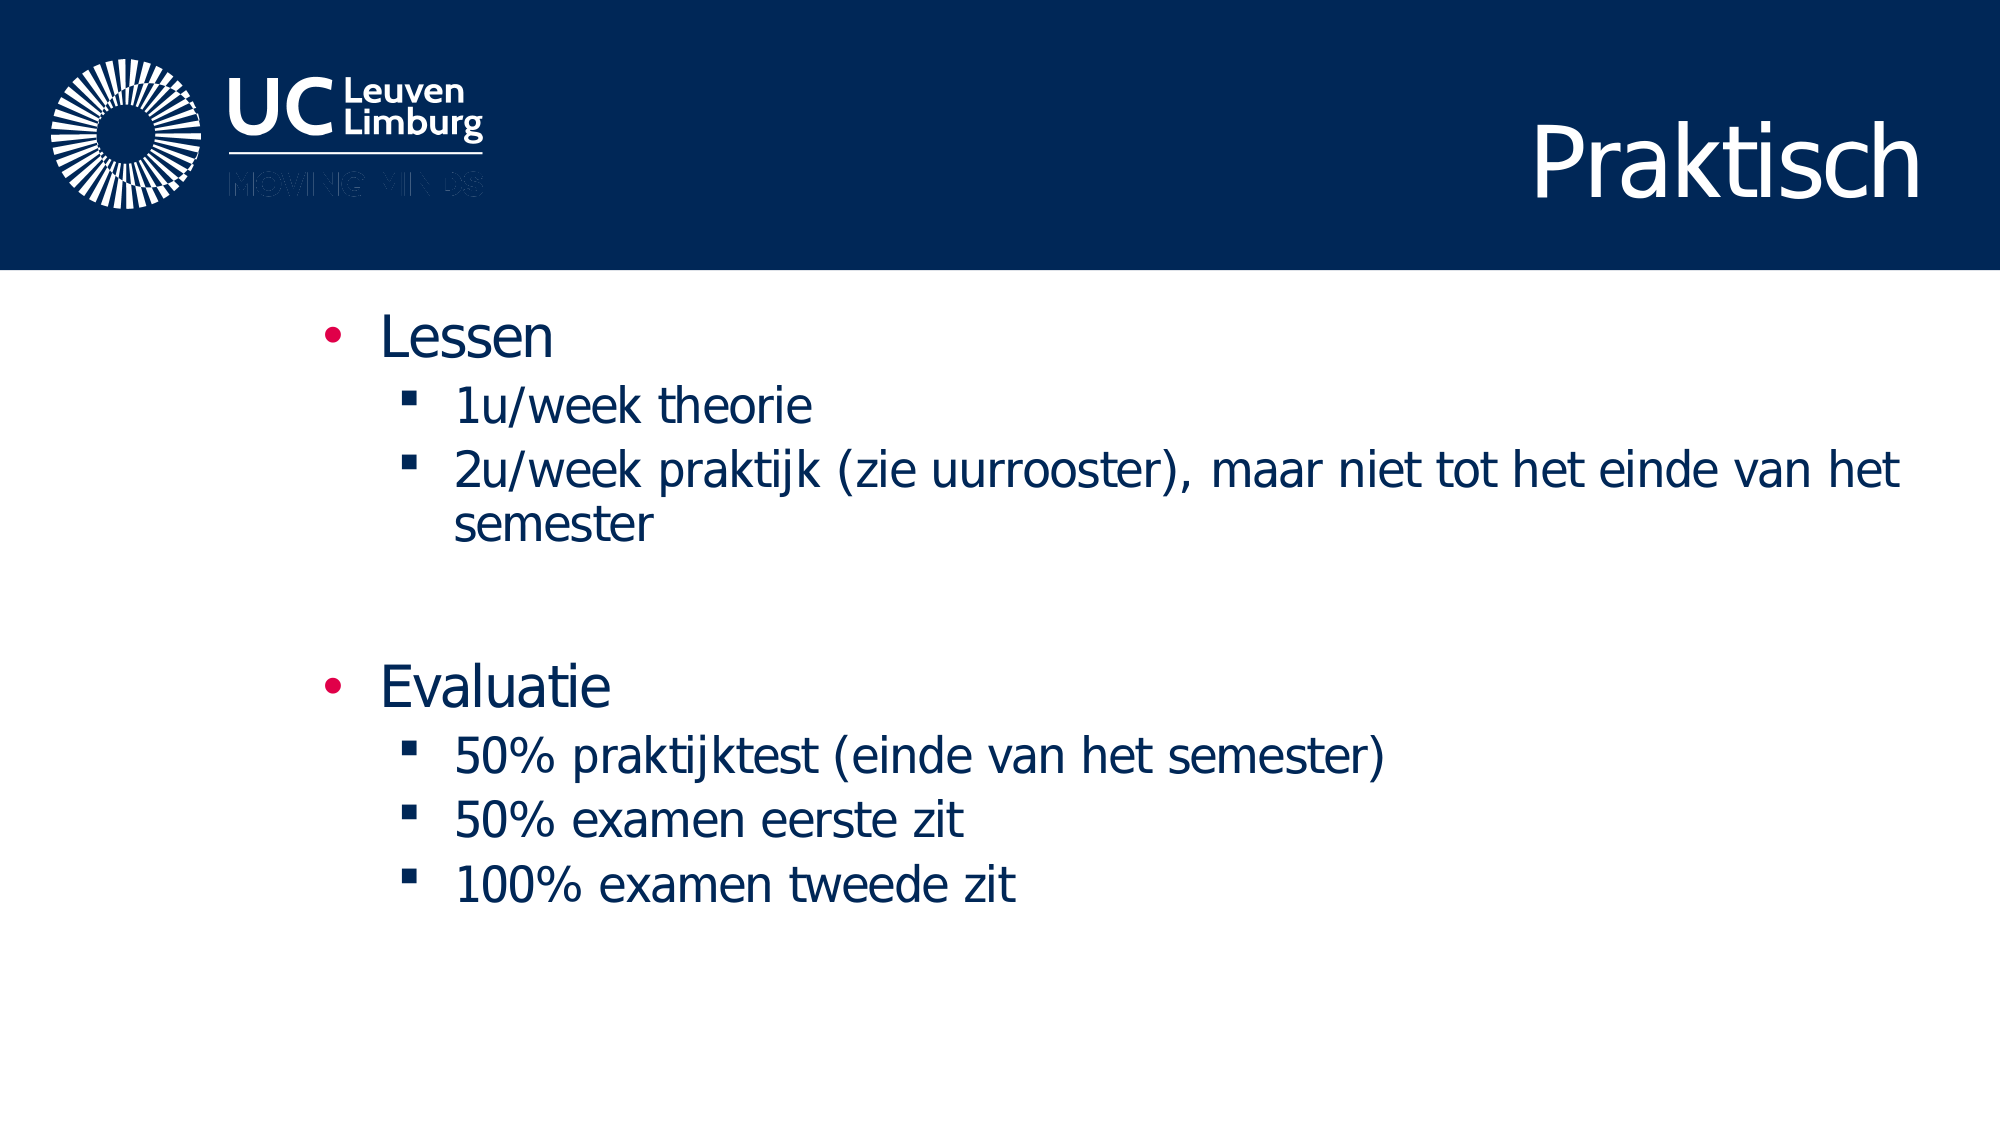

# Praktisch
Lessen
1u/week theorie
2u/week praktijk (zie uurrooster), maar niet tot het einde van het semester

Evaluatie
50% praktijktest (einde van het semester)
50% examen eerste zit
100% examen tweede zit